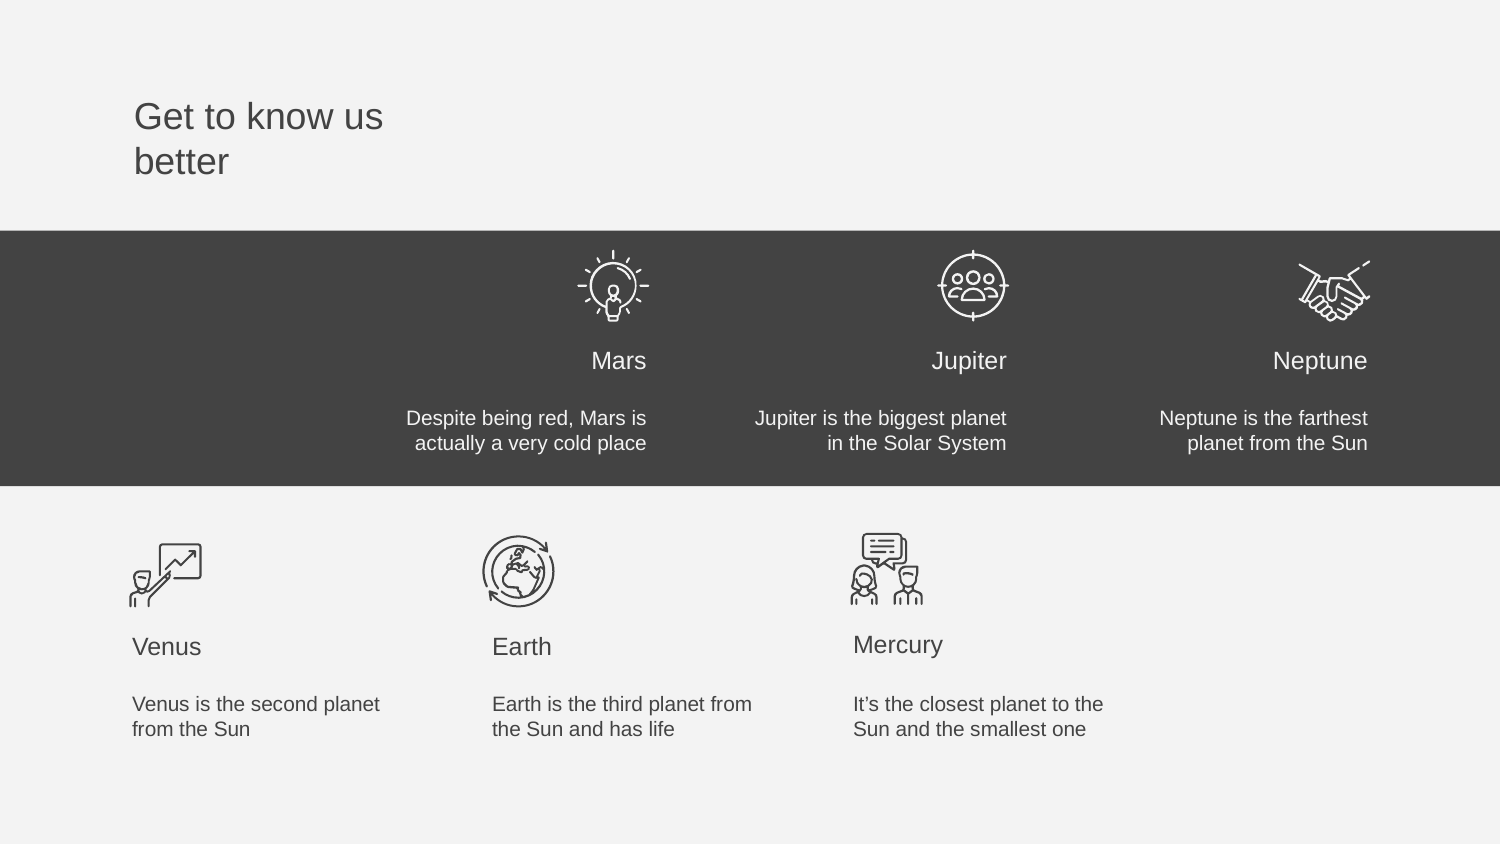

# Get to know us better

Mars
Jupiter
Neptune
Jupiter is the biggest planet in the Solar System
Neptune is the farthest planet from the Sun
Despite being red, Mars is actually a very cold place

Mercury
Venus
Earth
Earth is the third planet from the Sun and has life
Venus is the second planet from the Sun
It’s the closest planet to the Sun and the smallest one